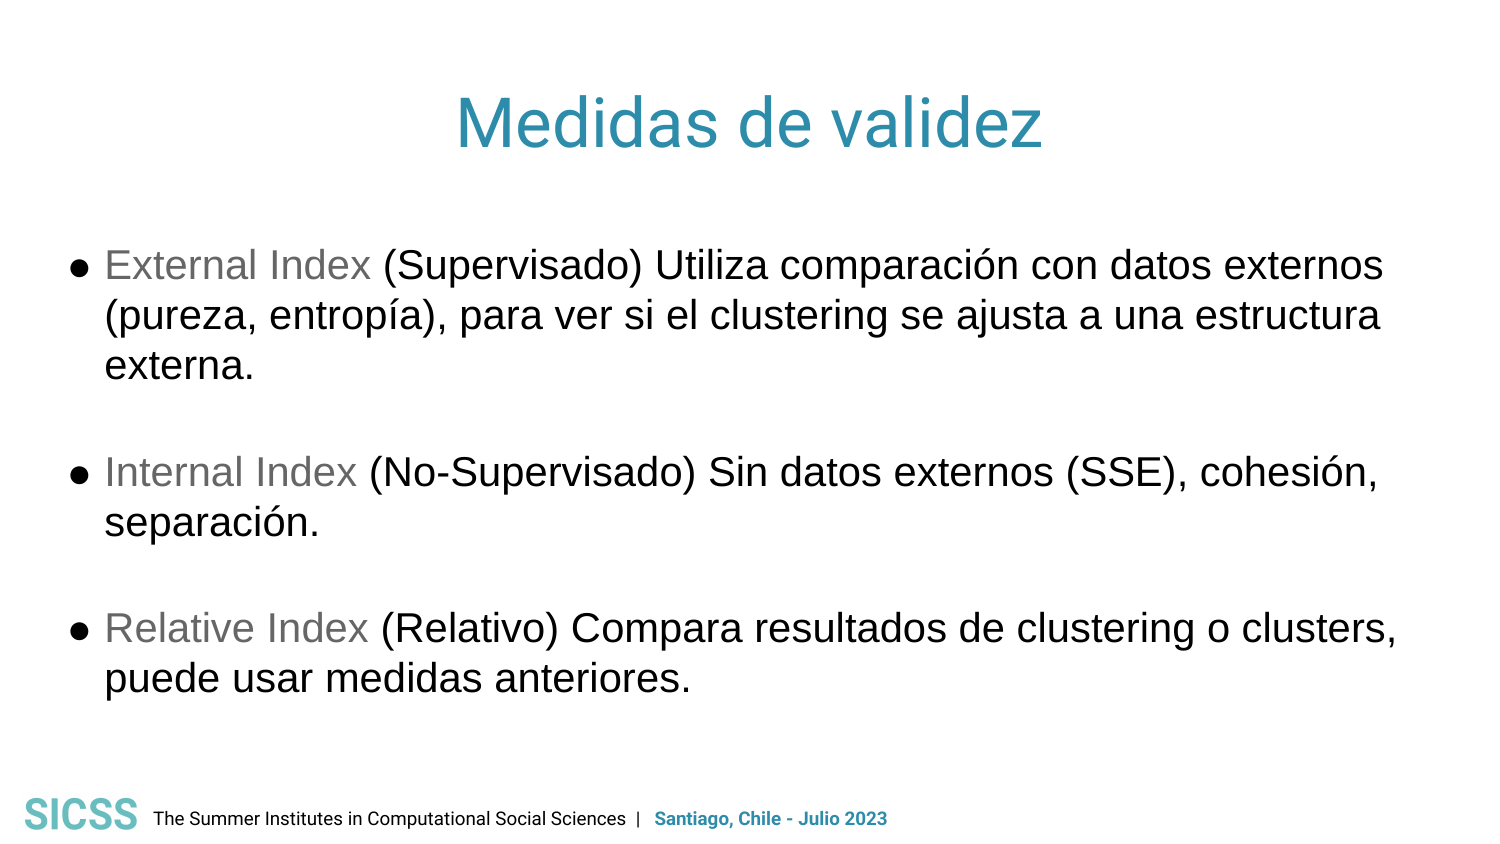

# Medidas de validez
External Index (Supervisado) Utiliza comparación con datos externos (pureza, entropía), para ver si el clustering se ajusta a una estructura externa.
Internal Index (No-Supervisado) Sin datos externos (SSE), cohesión, separación.
Relative Index (Relativo) Compara resultados de clustering o clusters, puede usar medidas anteriores.